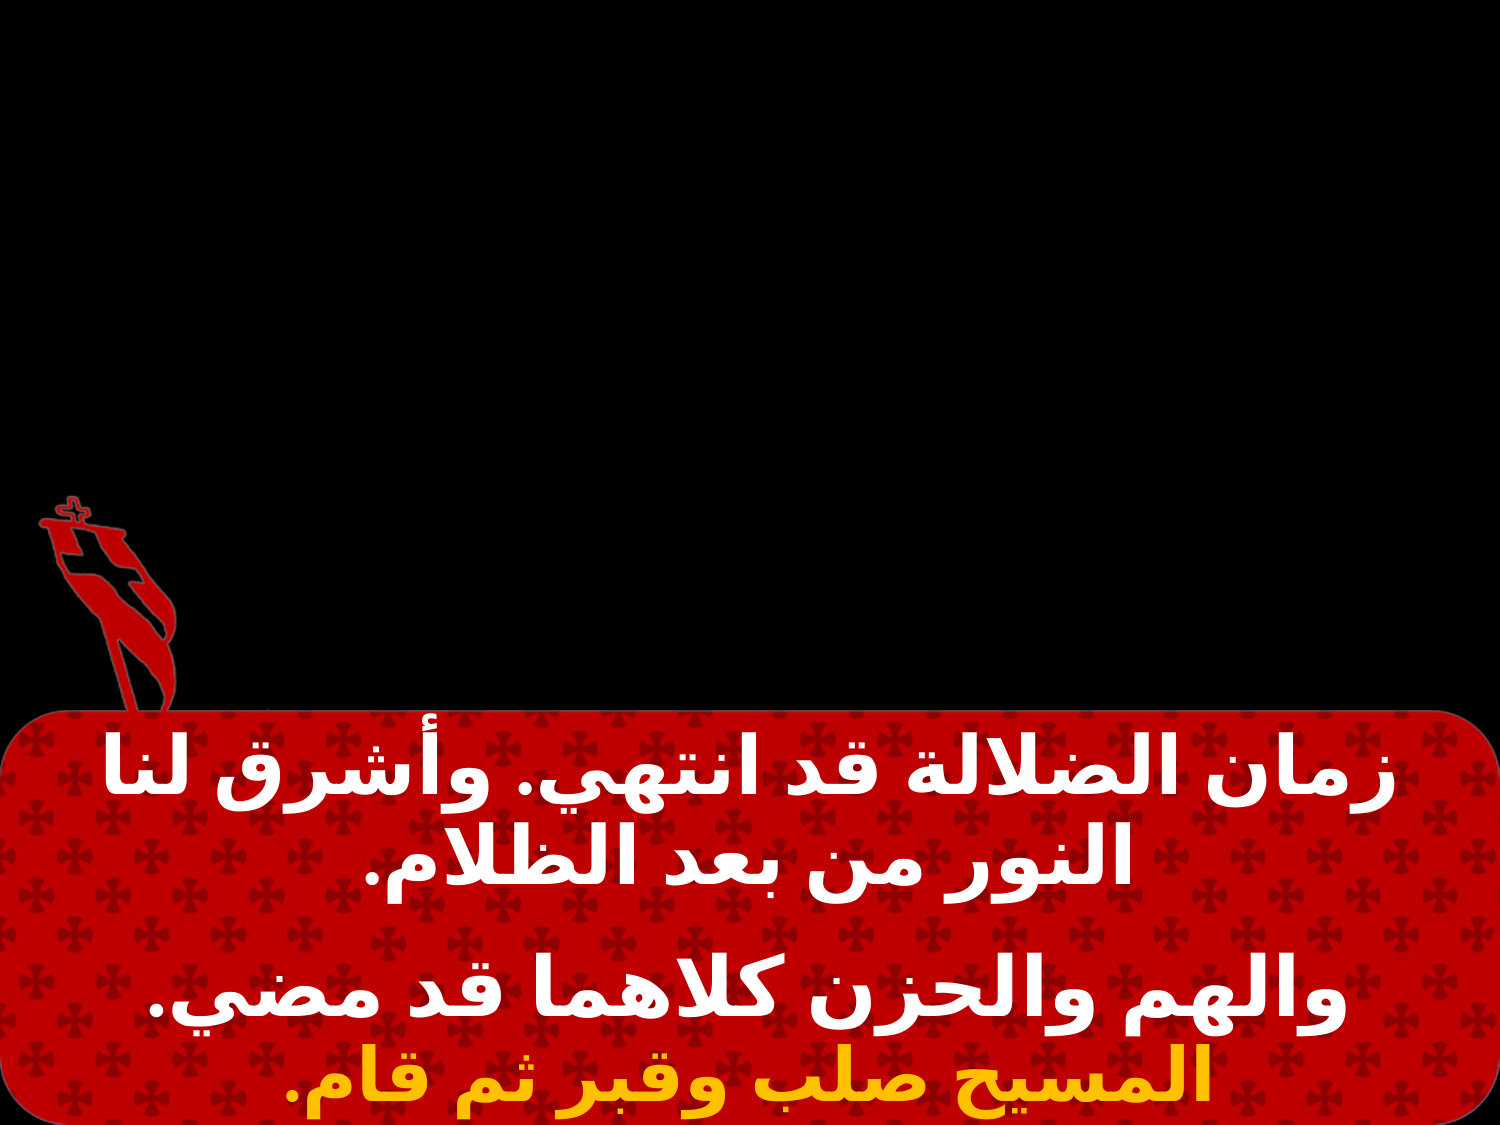

#
| زمان الضلالة قد انتهي. وأشرق لنا النور من بعد الظلام. |
| --- |
|  |
| والهم والحزن كلاهما قد مضي. المسيح صلب وقبر ثم قام. |